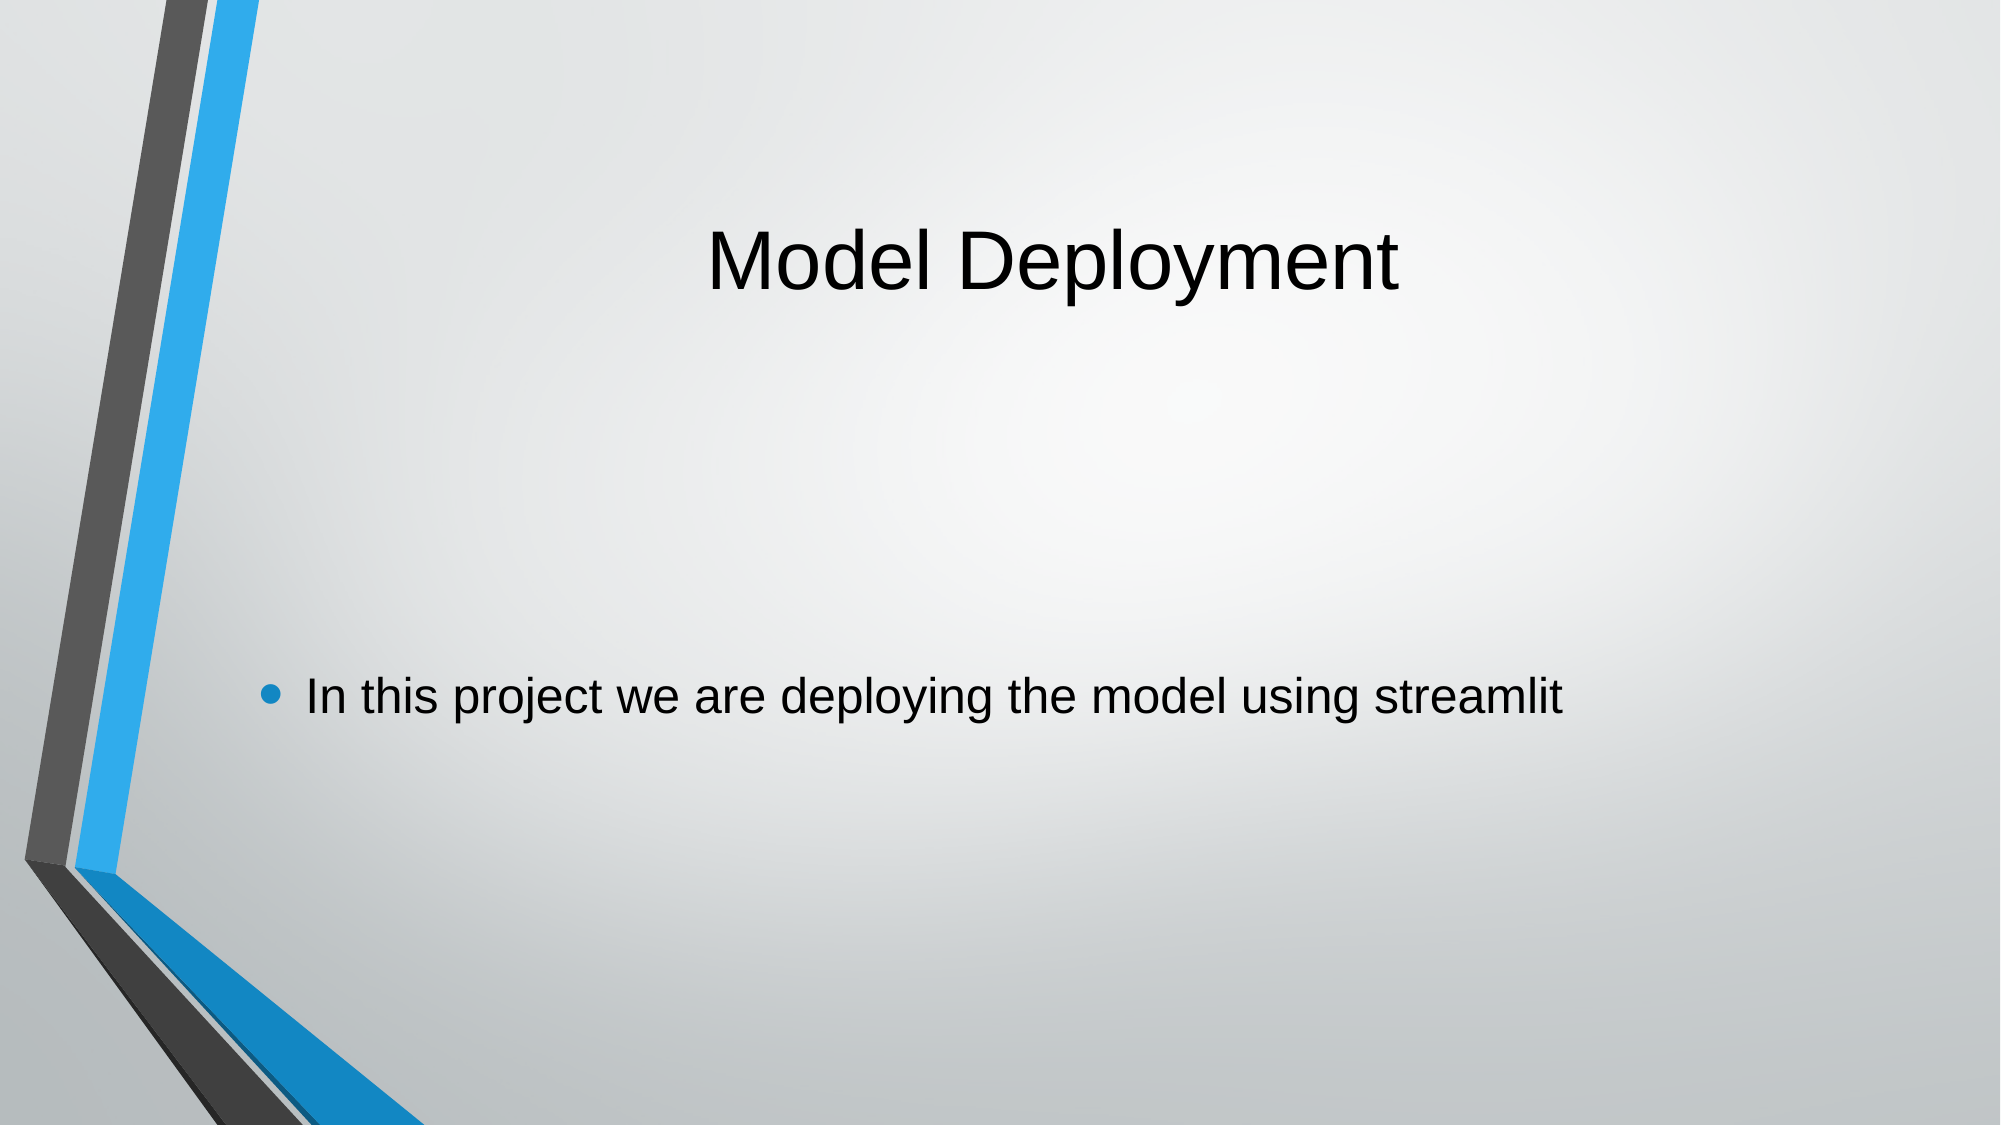

# Model Deployment
In this project we are deploying the model using streamlit